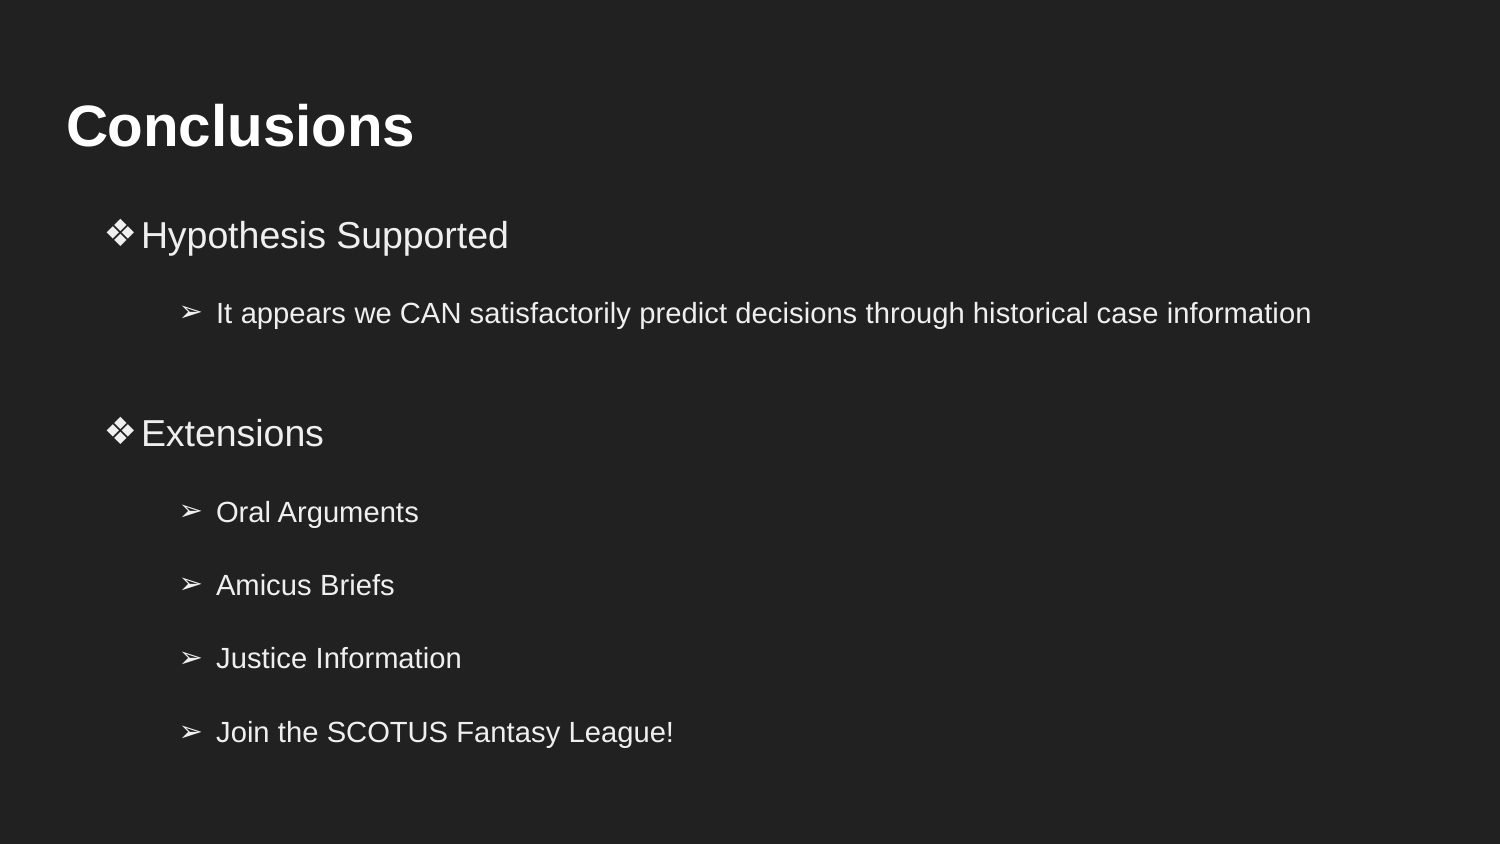

# Conclusions
Hypothesis Supported
It appears we CAN satisfactorily predict decisions through historical case information
Extensions
Oral Arguments
Amicus Briefs
Justice Information
Join the SCOTUS Fantasy League!